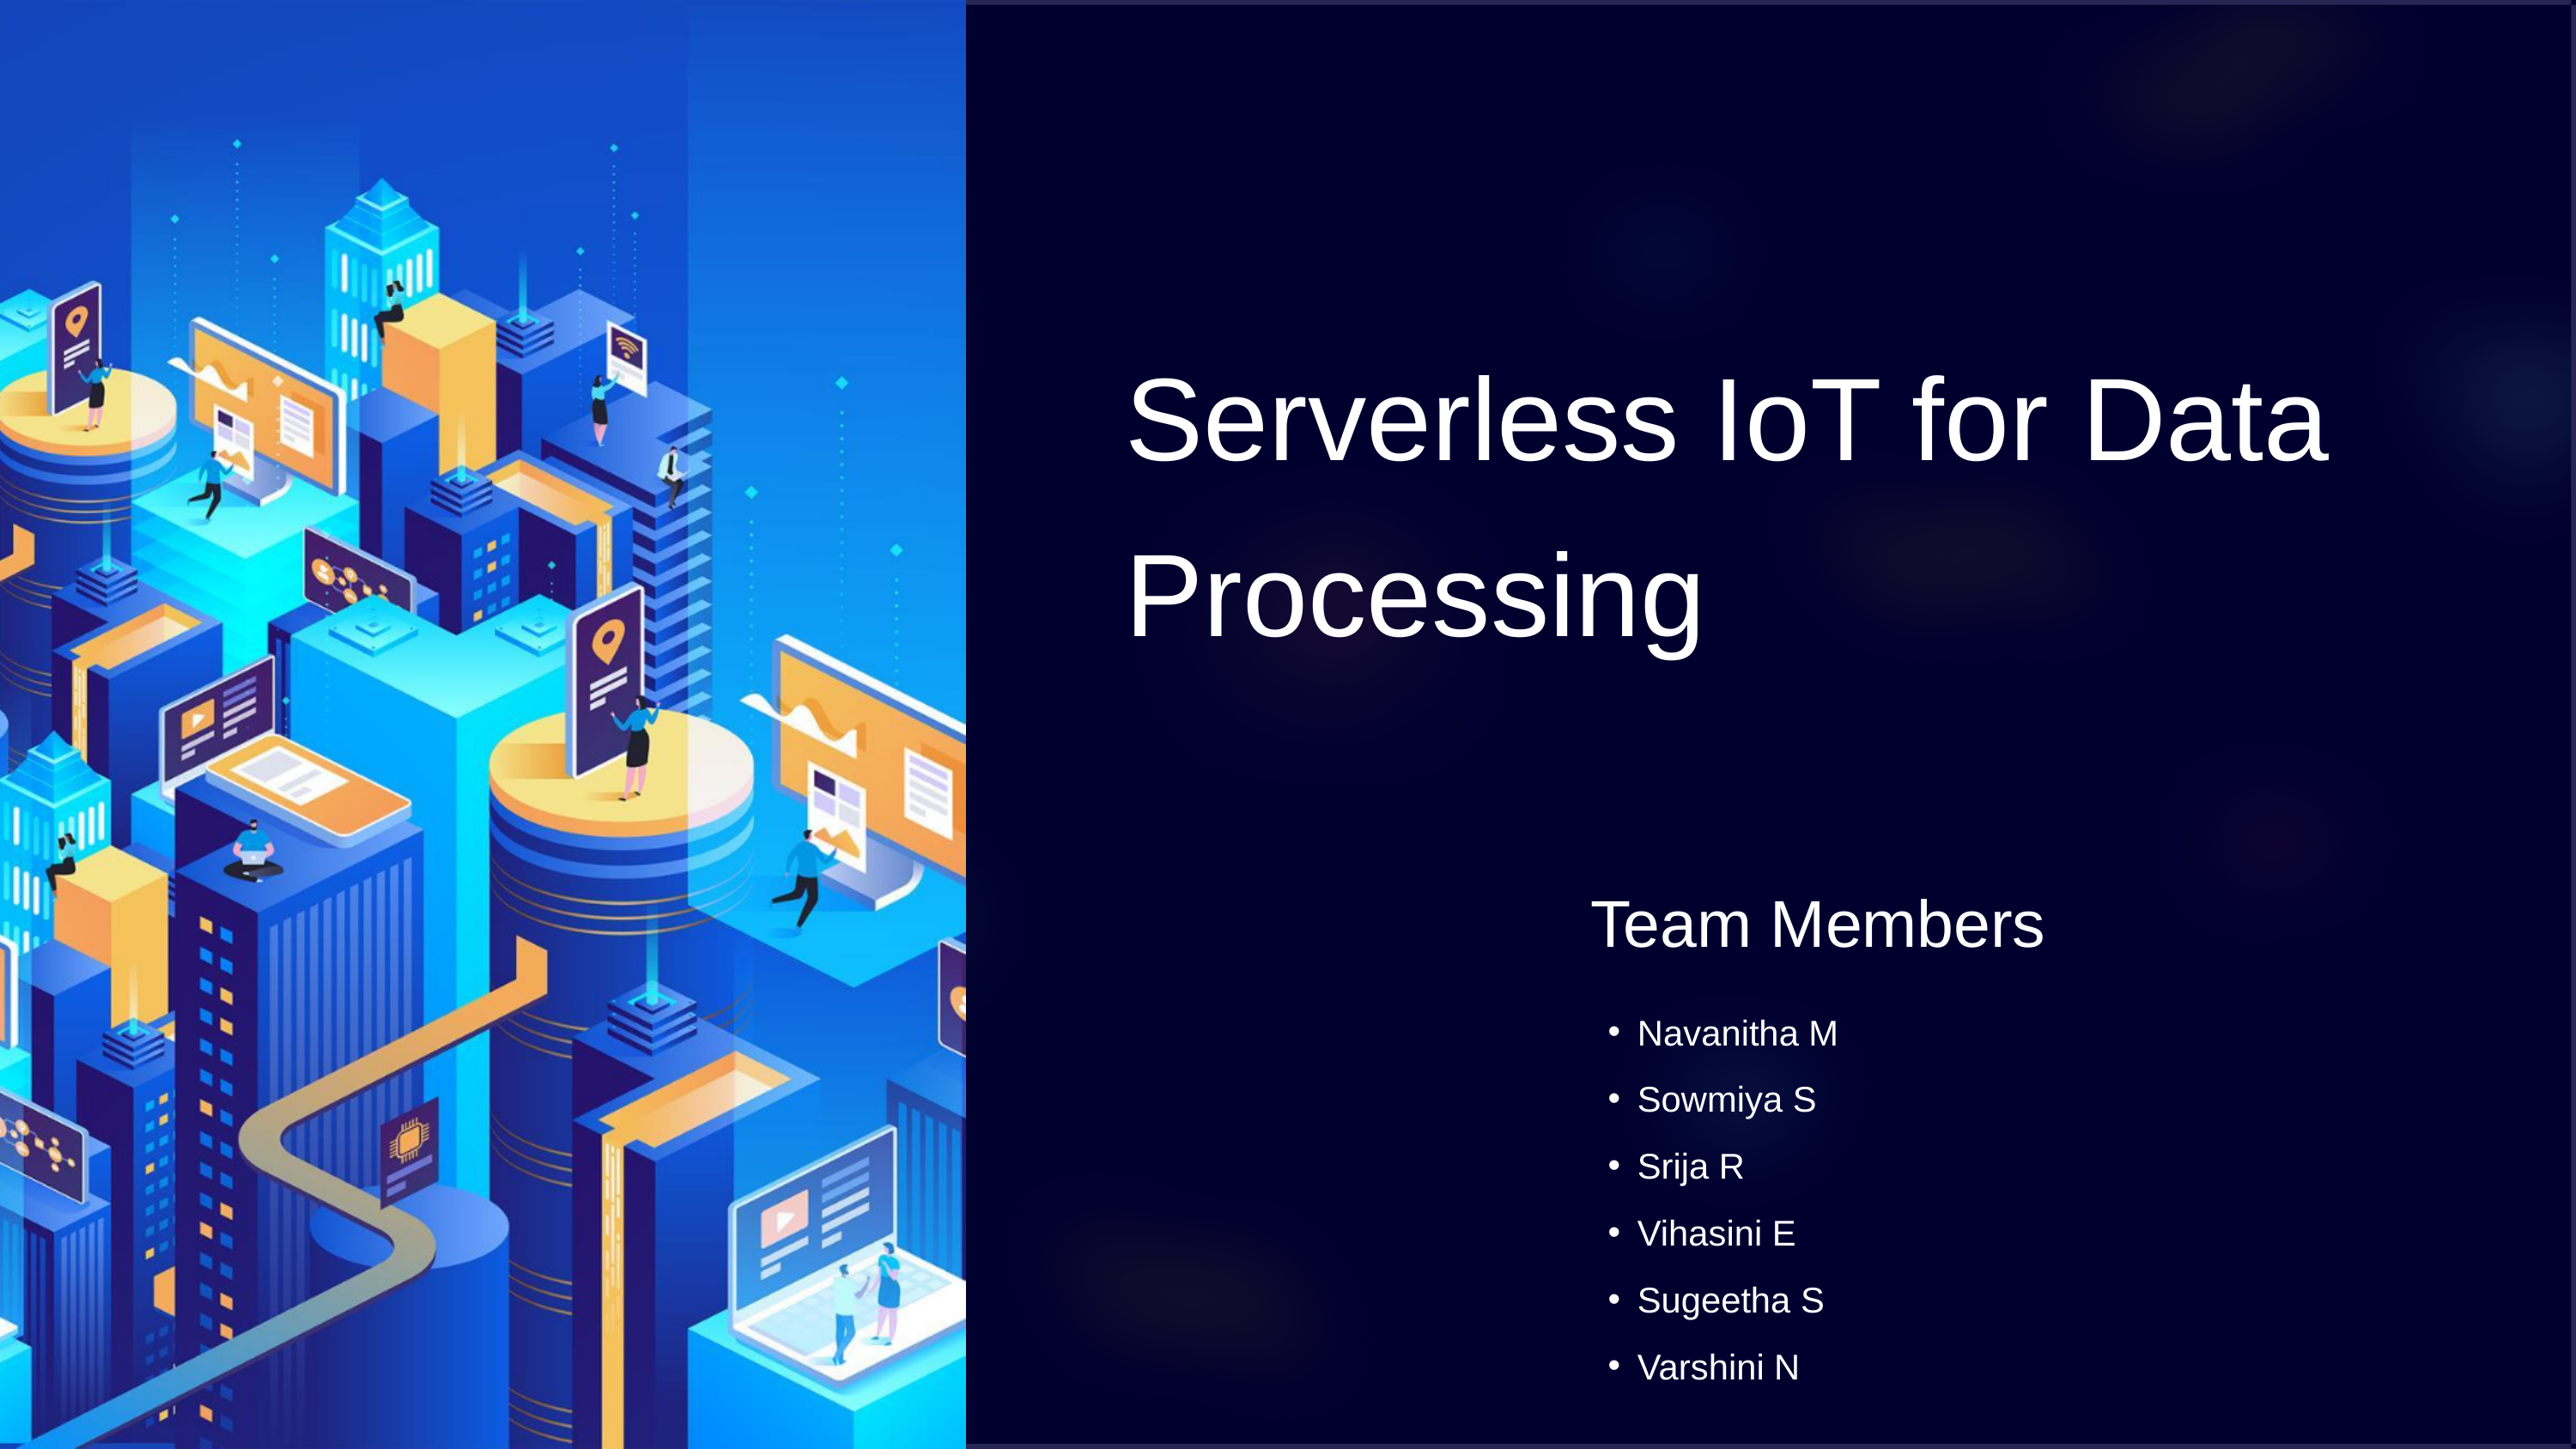

Serverless IoT for Data Processing
Team Members
Navanitha M
Sowmiya S
Srija R
Vihasini E
Sugeetha S
Varshini N